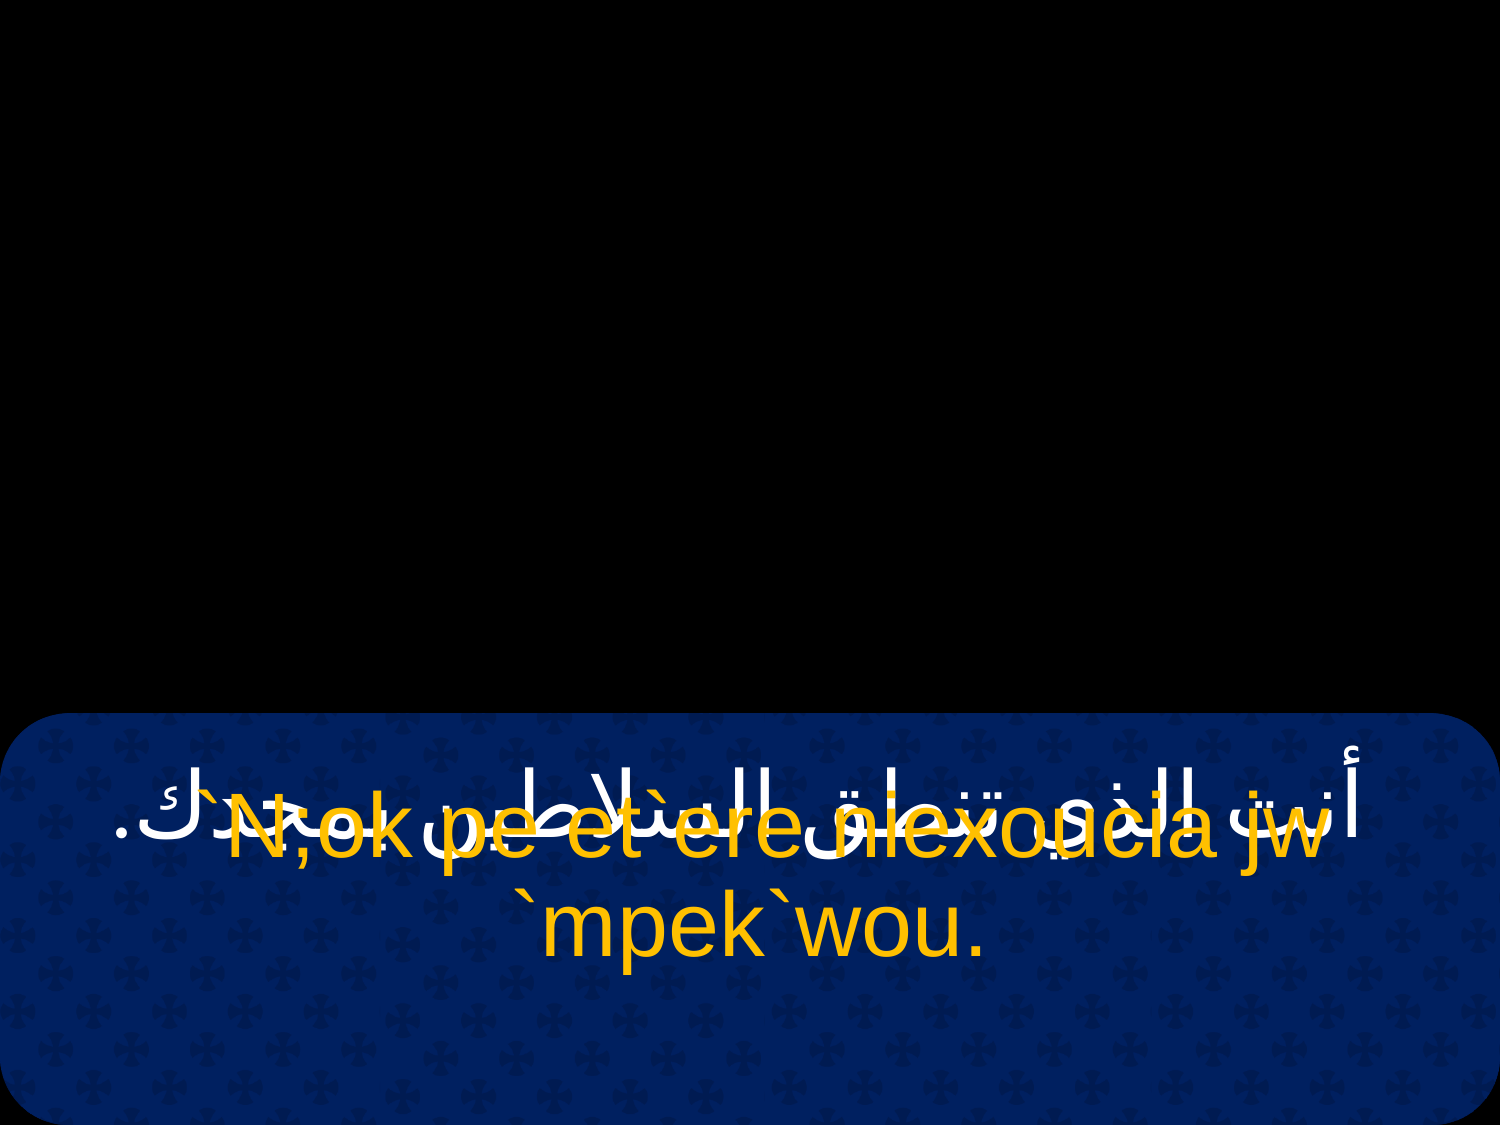

# أنت الذي تنطق السلاطين بمجدك.
 `N;ok pe et`ere niexoucia jw `mpek`wou.